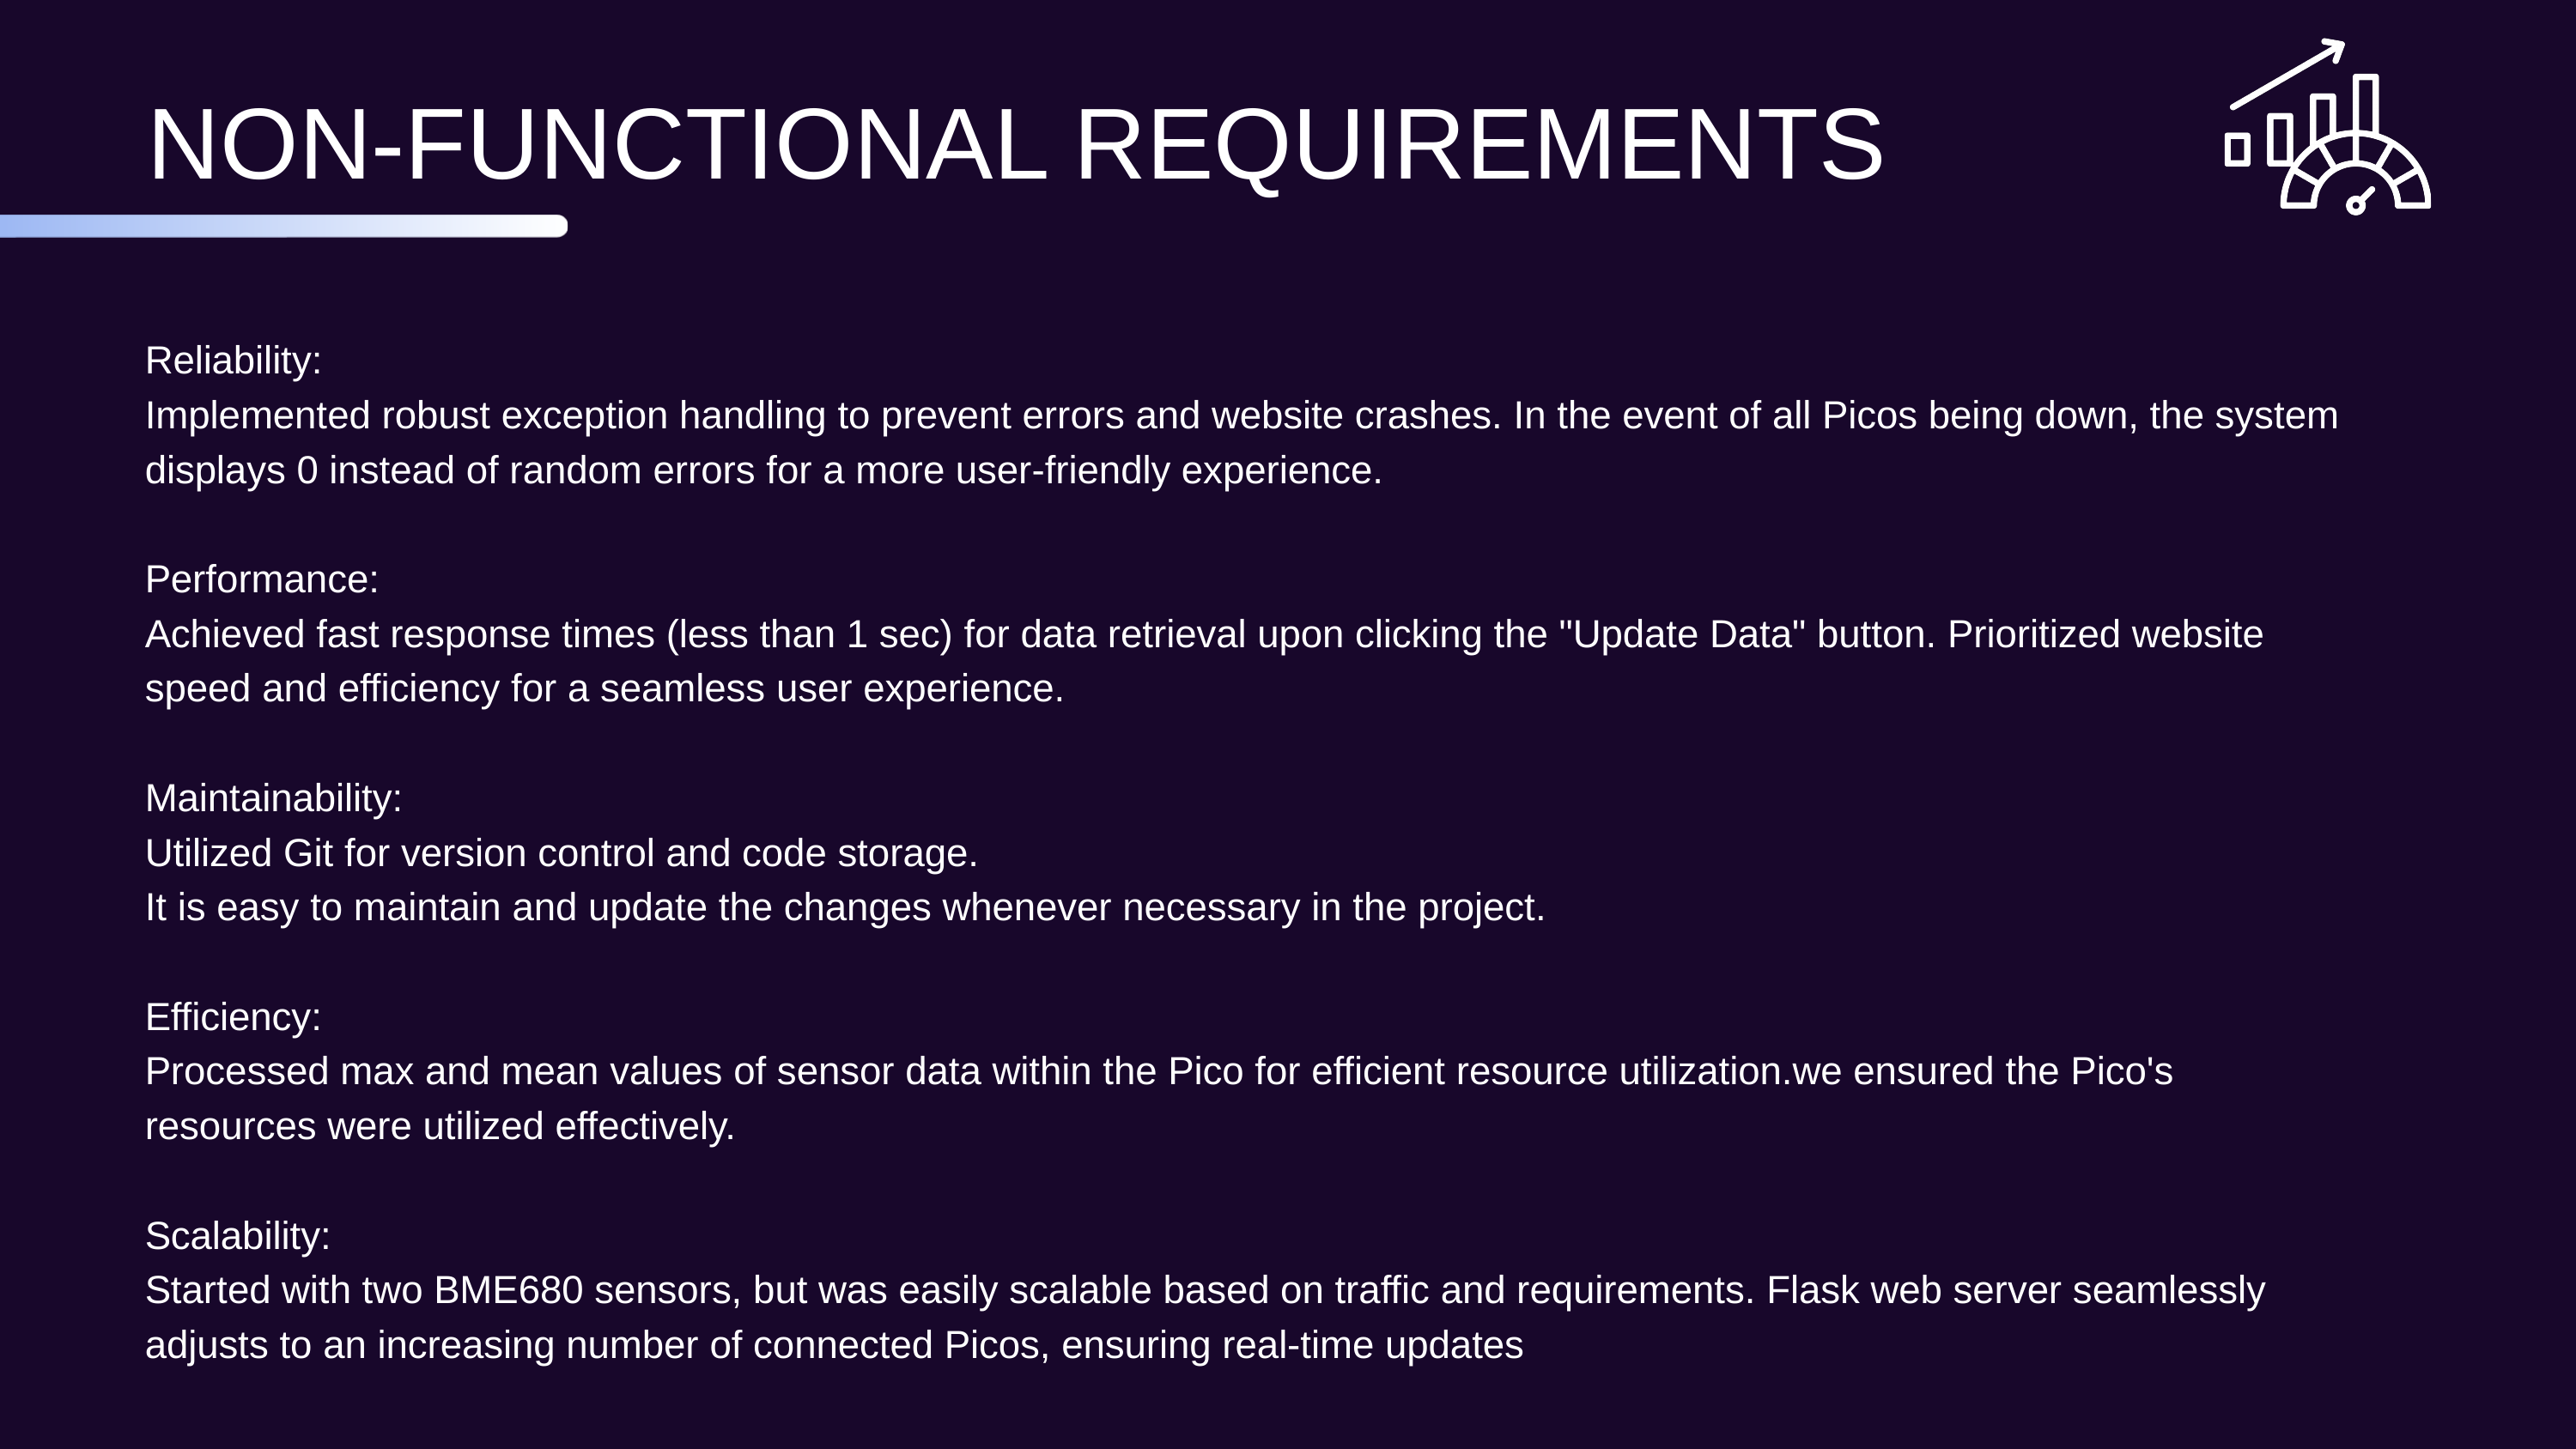

NON-FUNCTIONAL REQUIREMENTS

Reliability:
Implemented robust exception handling to prevent errors and website crashes. In the event of all Picos being down, the system displays 0 instead of random errors for a more user-friendly experience.

Performance:
Achieved fast response times (less than 1 sec) for data retrieval upon clicking the "Update Data" button. Prioritized website speed and efficiency for a seamless user experience.

Maintainability:
Utilized Git for version control and code storage.
It is easy to maintain and update the changes whenever necessary in the project.

Efficiency:
Processed max and mean values of sensor data within the Pico for efficient resource utilization.we ensured the Pico's resources were utilized effectively.

Scalability:
Started with two BME680 sensors, but was easily scalable based on traffic and requirements. Flask web server seamlessly adjusts to an increasing number of connected Picos, ensuring real-time updates